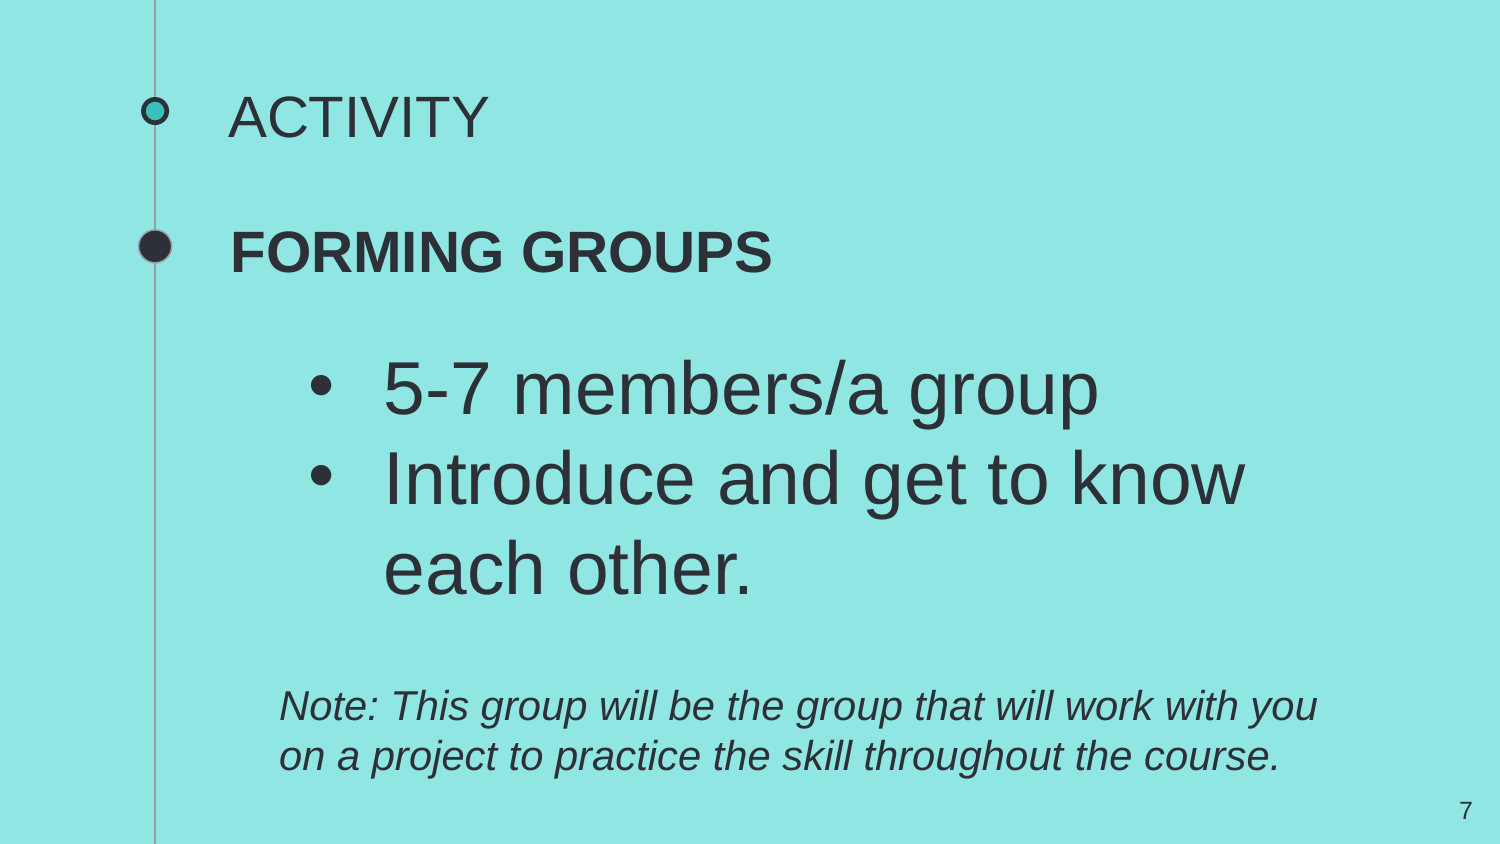

ACTIVITY
# FORMING GROUPS
5-7 members/a group
Introduce and get to know each other.
Note: This group will be the group that will work with you on a project to practice the skill throughout the course.
7